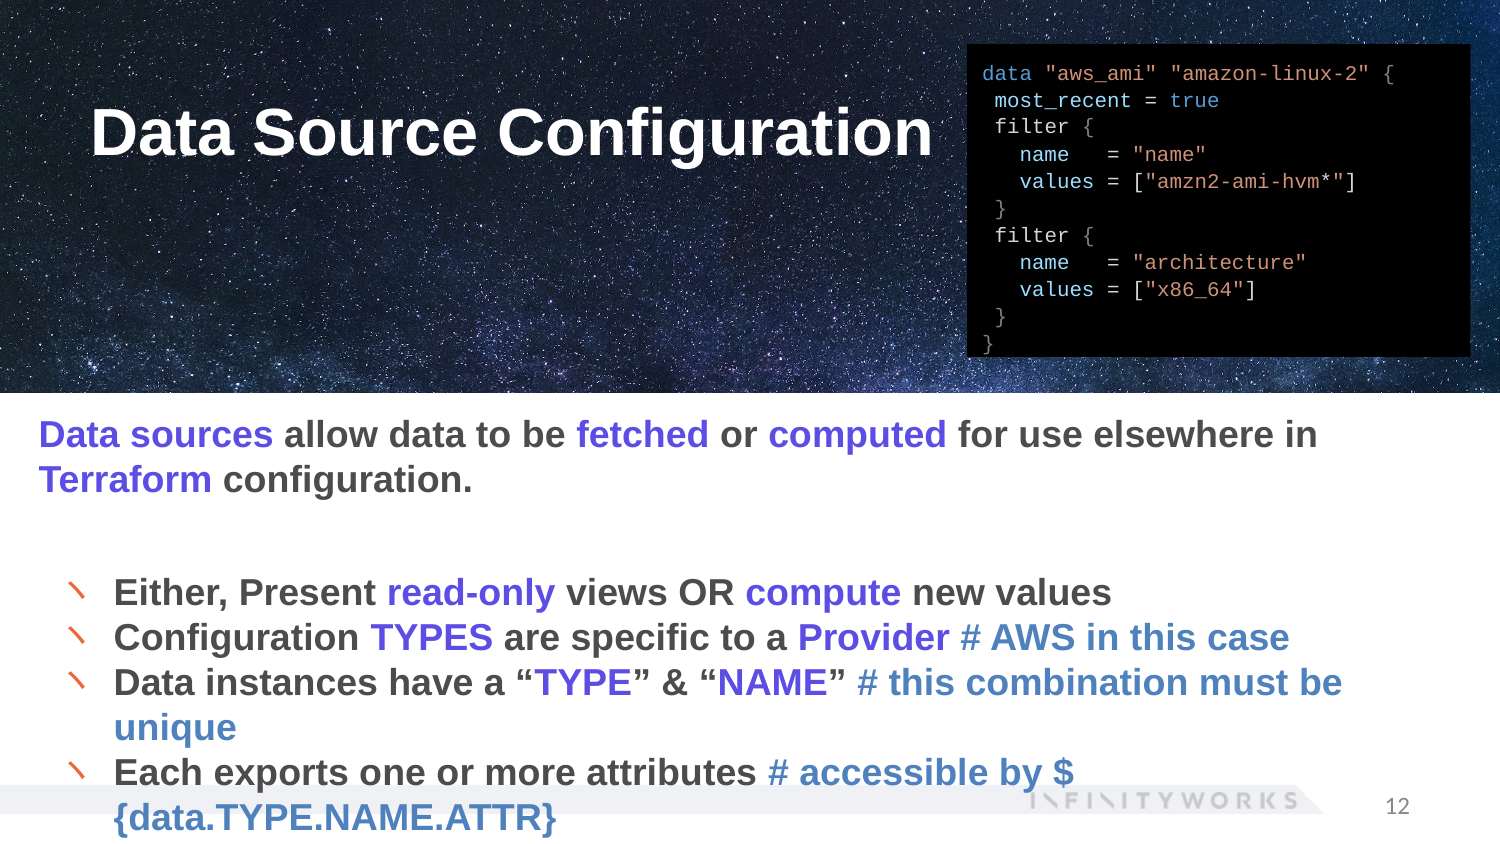

data "aws_ami" "amazon-linux-2" {
 most_recent = true
 filter {
   name   = "name"
   values = ["amzn2-ami-hvm*"]
 }
 filter {
   name   = "architecture"
   values = ["x86_64"]
 }
}
# Data Source Configuration
Data sources allow data to be fetched or computed for use elsewhere in Terraform configuration.

Either, Present read-only views OR compute new values
Configuration TYPES are specific to a Provider # AWS in this case
Data instances have a “TYPE” & “NAME” # this combination must be unique
Each exports one or more attributes # accessible by ${data.TYPE.NAME.ATTR}

12